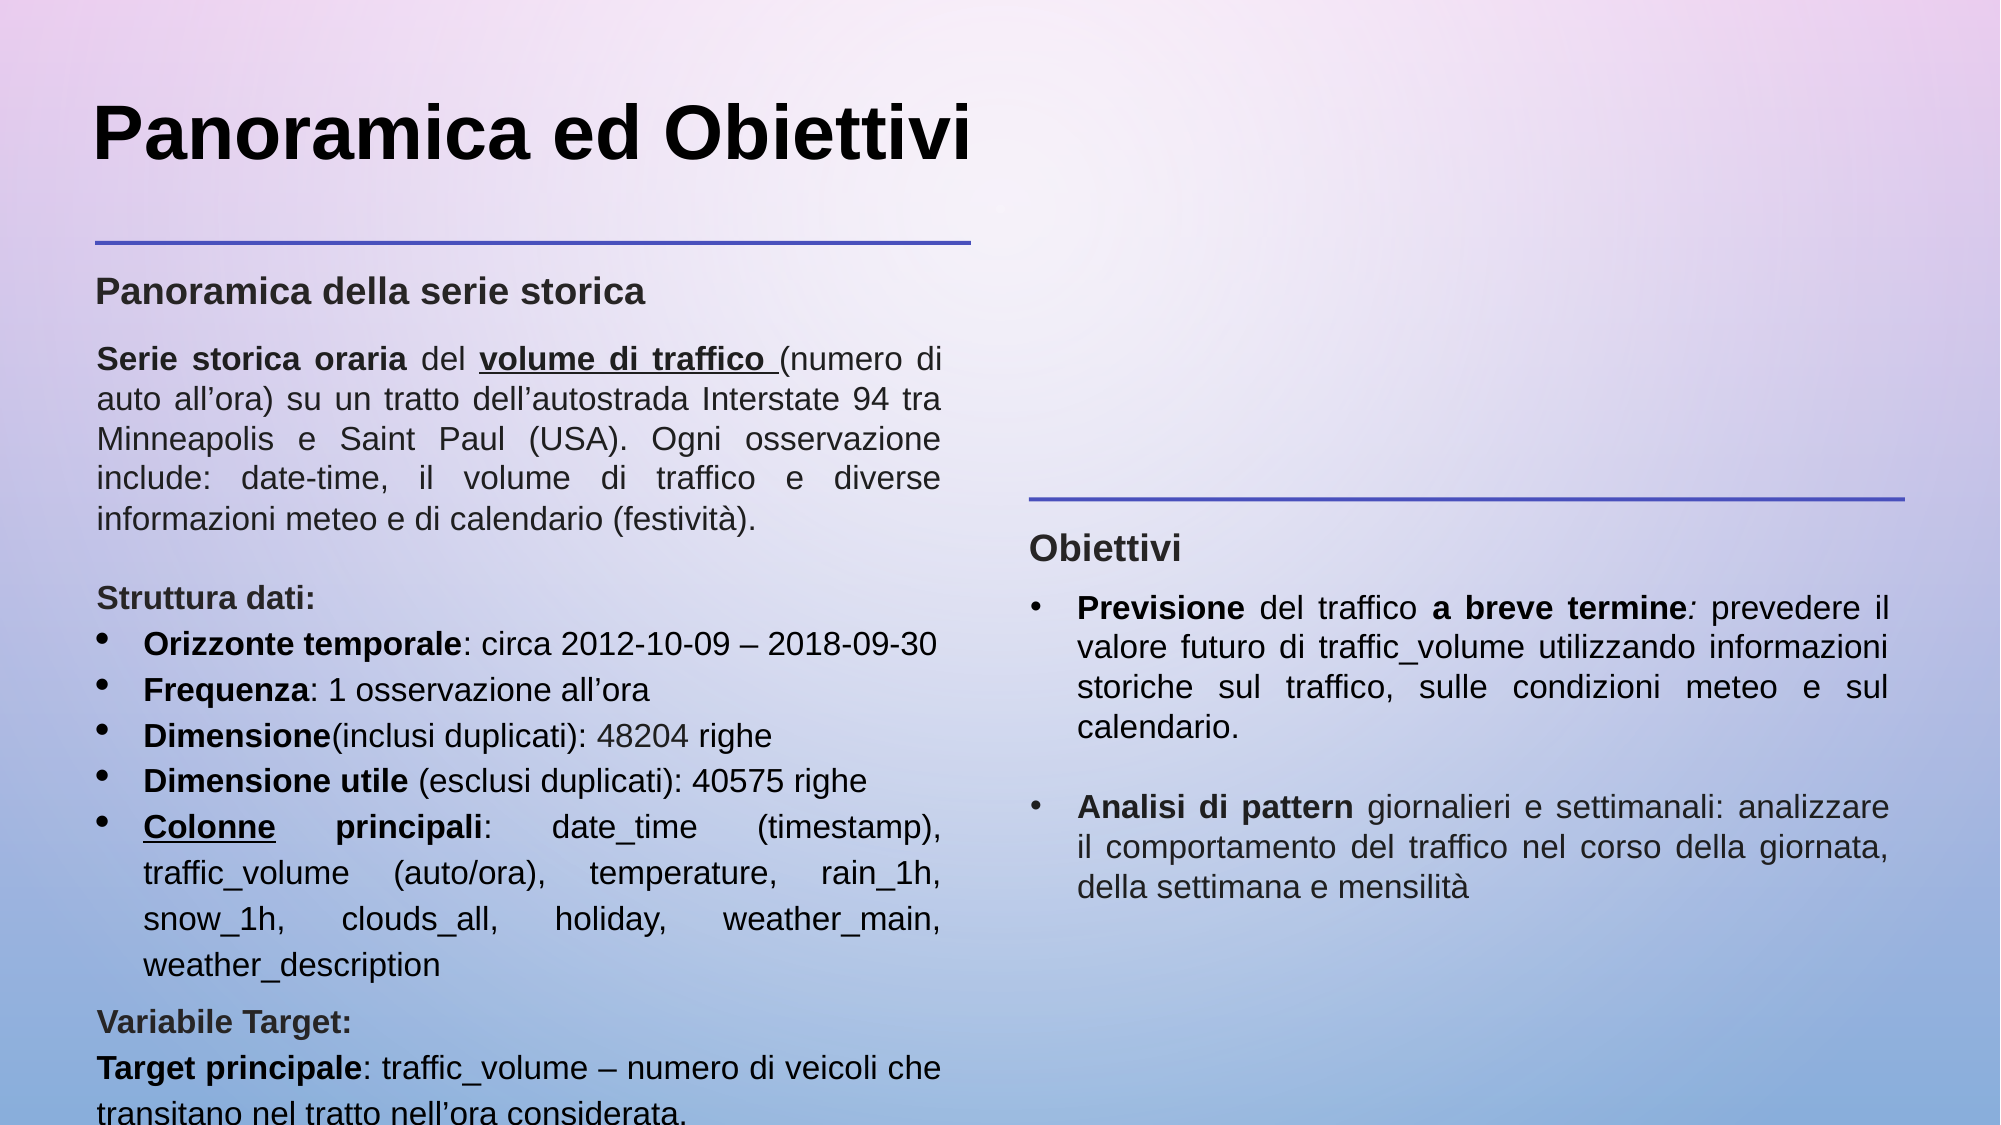

Panoramica ed Obiettivi

Panoramica della serie storica
Serie storica oraria del volume di traffico (numero di auto all’ora) su un tratto dell’autostrada Interstate 94 tra Minneapolis e Saint Paul (USA). Ogni osservazione include: date-time, il volume di traffico e diverse informazioni meteo e di calendario (festività).

Struttura dati:
Orizzonte temporale: circa 2012-10-09 – 2018-09-30
Frequenza: 1 osservazione all’ora
Dimensione(inclusi duplicati): 48204 righe
Dimensione utile (esclusi duplicati): 40575 righe
Colonne principali: date_time (timestamp), traffic_volume (auto/ora), temperature, rain_1h, snow_1h, clouds_all, holiday, weather_main, weather_description
Variabile Target:
Target principale: traffic_volume – numero di veicoli che transitano nel tratto nell’ora considerata.

Obiettivi
Previsione del traffico a breve termine: prevedere il valore futuro di traffic_volume utilizzando informazioni storiche sul traffico, sulle condizioni meteo e sul calendario.

Analisi di pattern giornalieri e settimanali: analizzare il comportamento del traffico nel corso della giornata, della settimana e mensilità